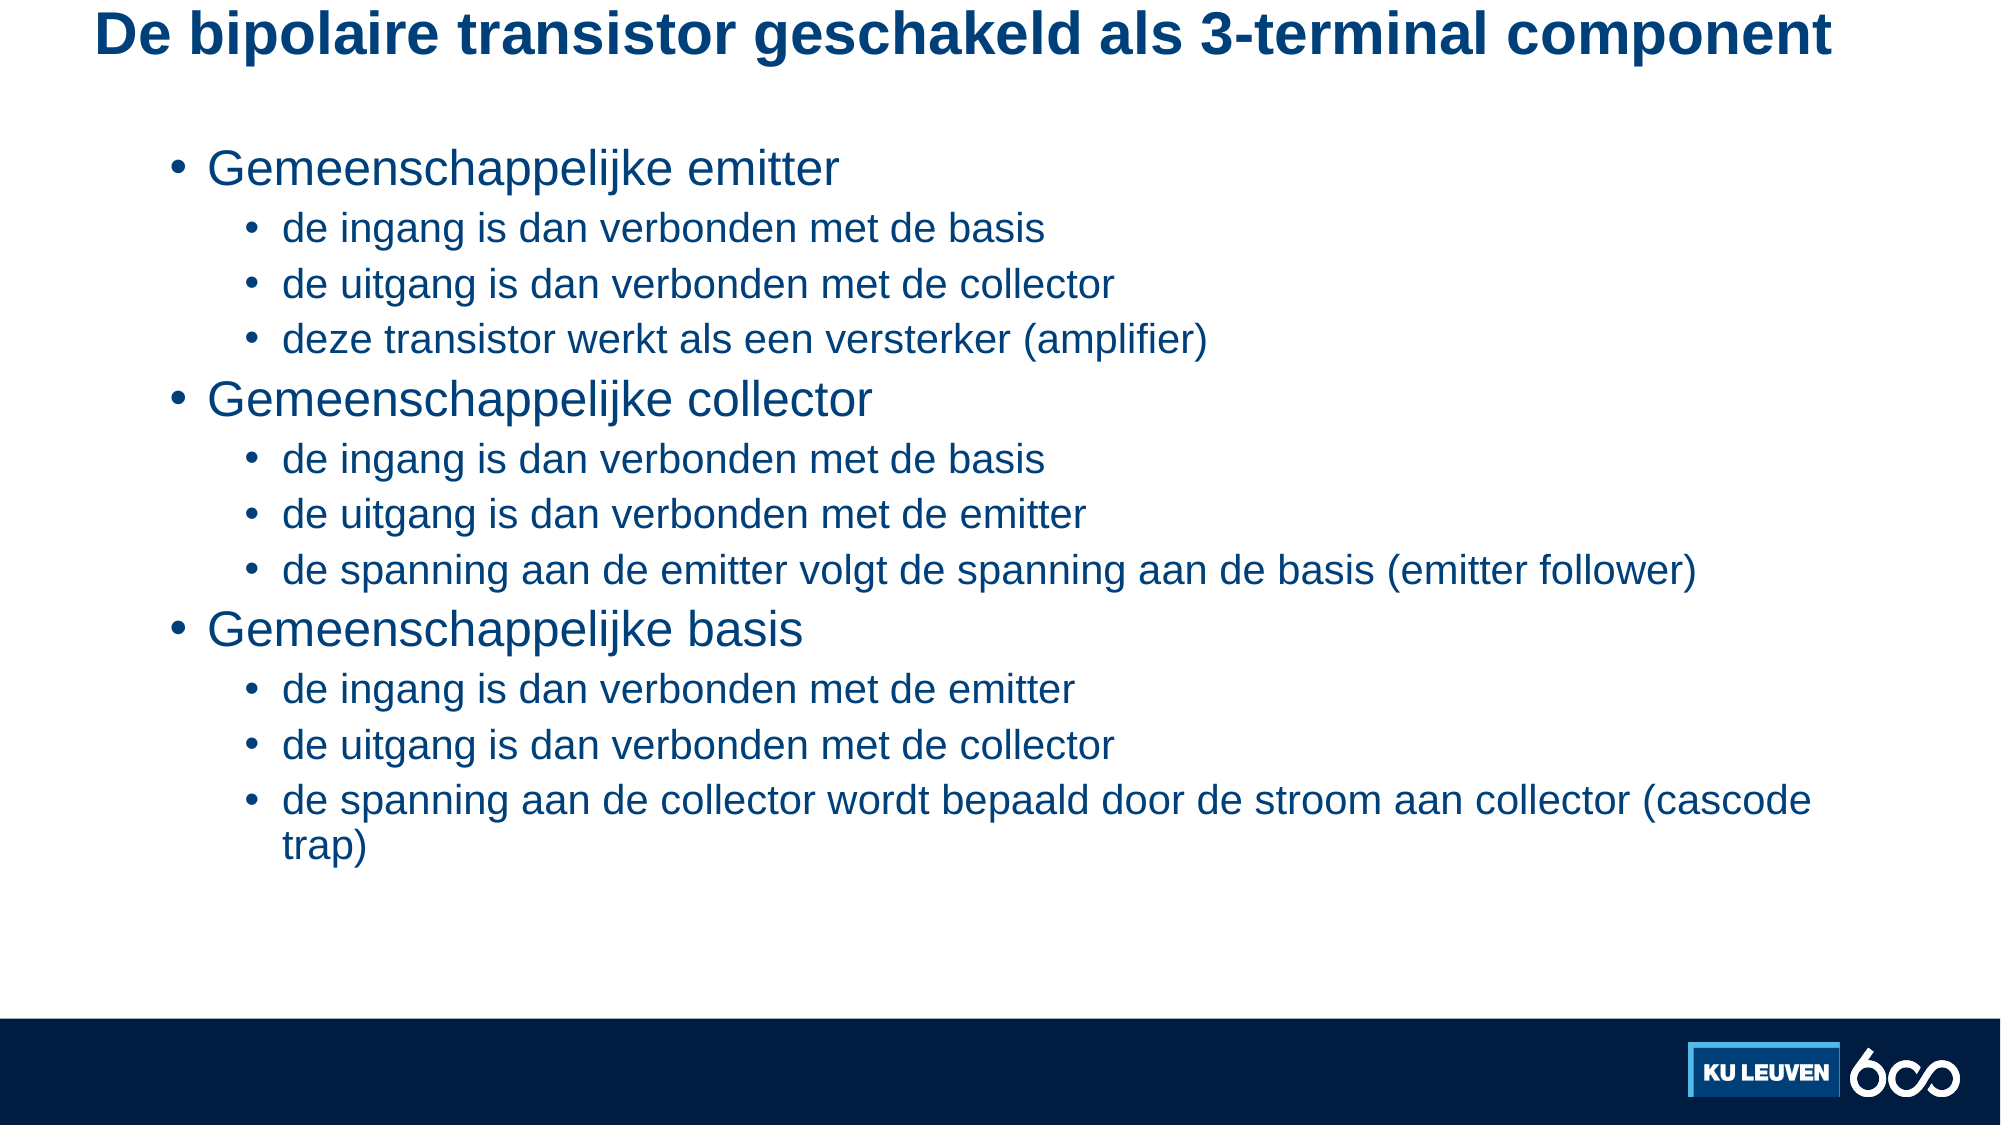

# De bipolaire transistor geschakeld als 3-terminal component
Gemeenschappelijke emitter
de ingang is dan verbonden met de basis
de uitgang is dan verbonden met de collector
deze transistor werkt als een versterker (amplifier)
Gemeenschappelijke collector
de ingang is dan verbonden met de basis
de uitgang is dan verbonden met de emitter
de spanning aan de emitter volgt de spanning aan de basis (emitter follower)
Gemeenschappelijke basis
de ingang is dan verbonden met de emitter
de uitgang is dan verbonden met de collector
de spanning aan de collector wordt bepaald door de stroom aan collector (cascode trap)